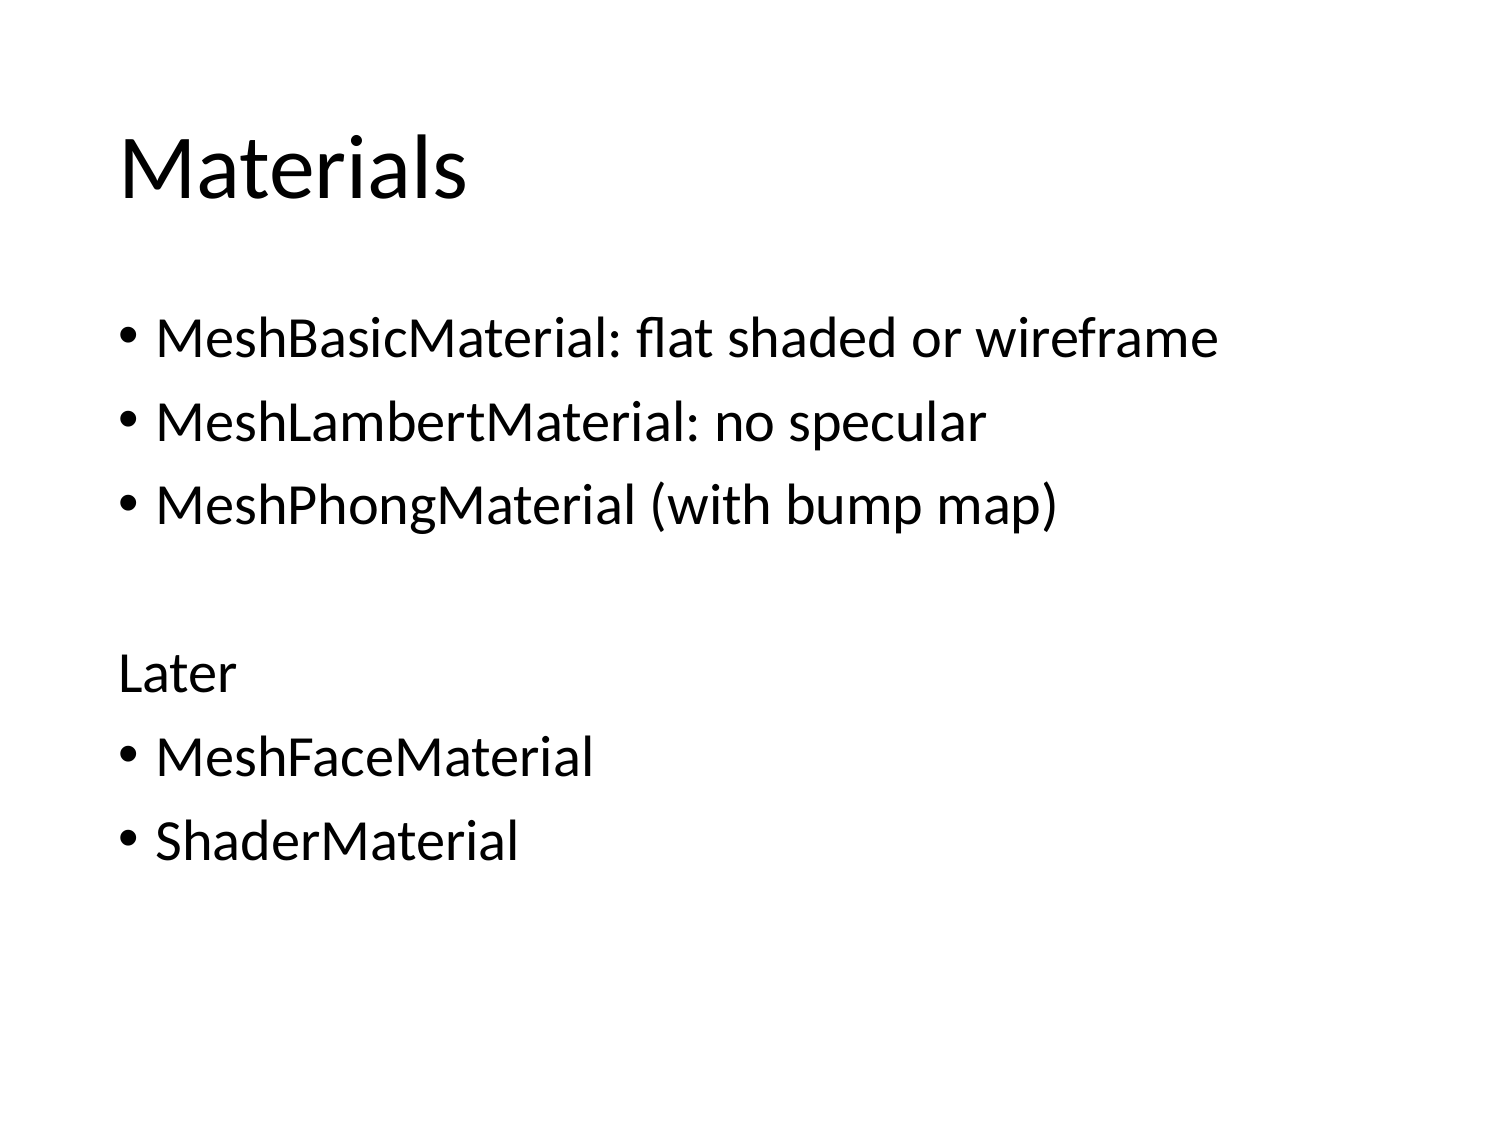

# Materials
MeshBasicMaterial: flat shaded or wireframe
MeshLambertMaterial: no specular
MeshPhongMaterial (with bump map)

Later
MeshFaceMaterial
ShaderMaterial